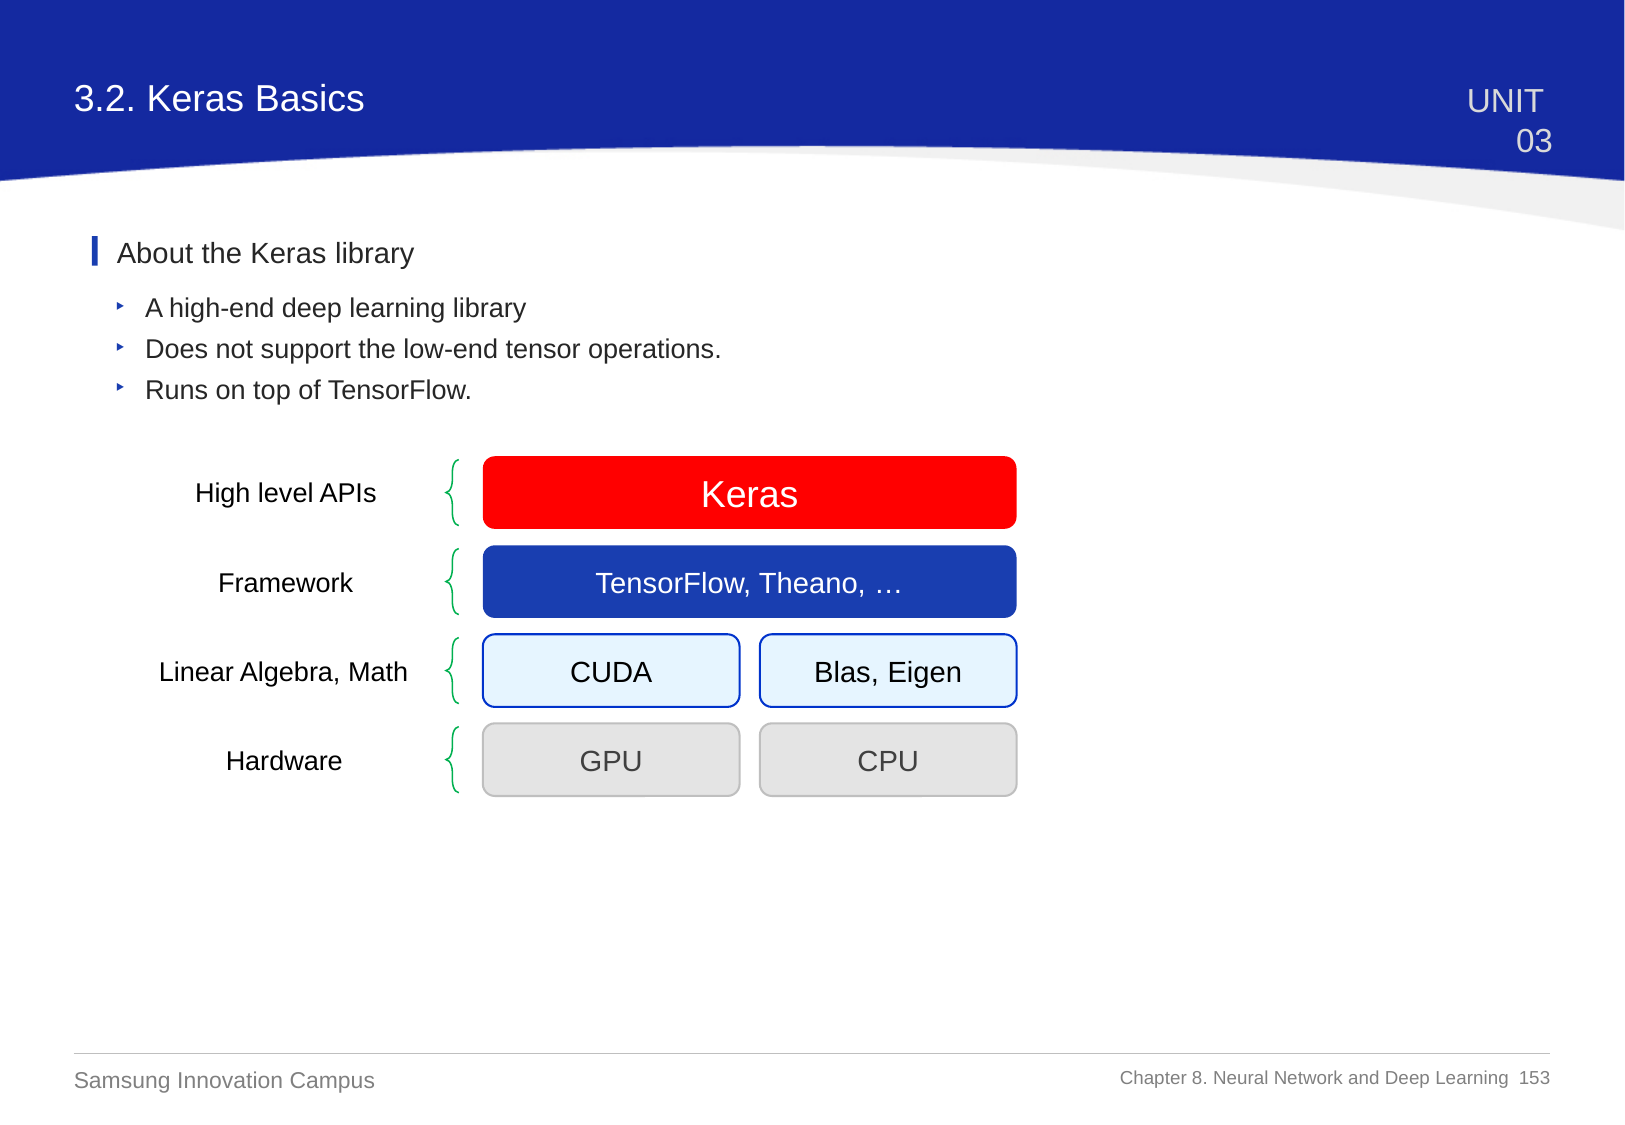

3.2. Keras Basics
UNIT  03
About the Keras library

A high-end deep learning library
Does not support the low-end tensor operations.
Runs on top of TensorFlow.
Keras
TensorFlow, Theano, …
CUDA
Blas, Eigen
GPU
CPU

High level APIs

Framework

Linear Algebra, Math

Hardware